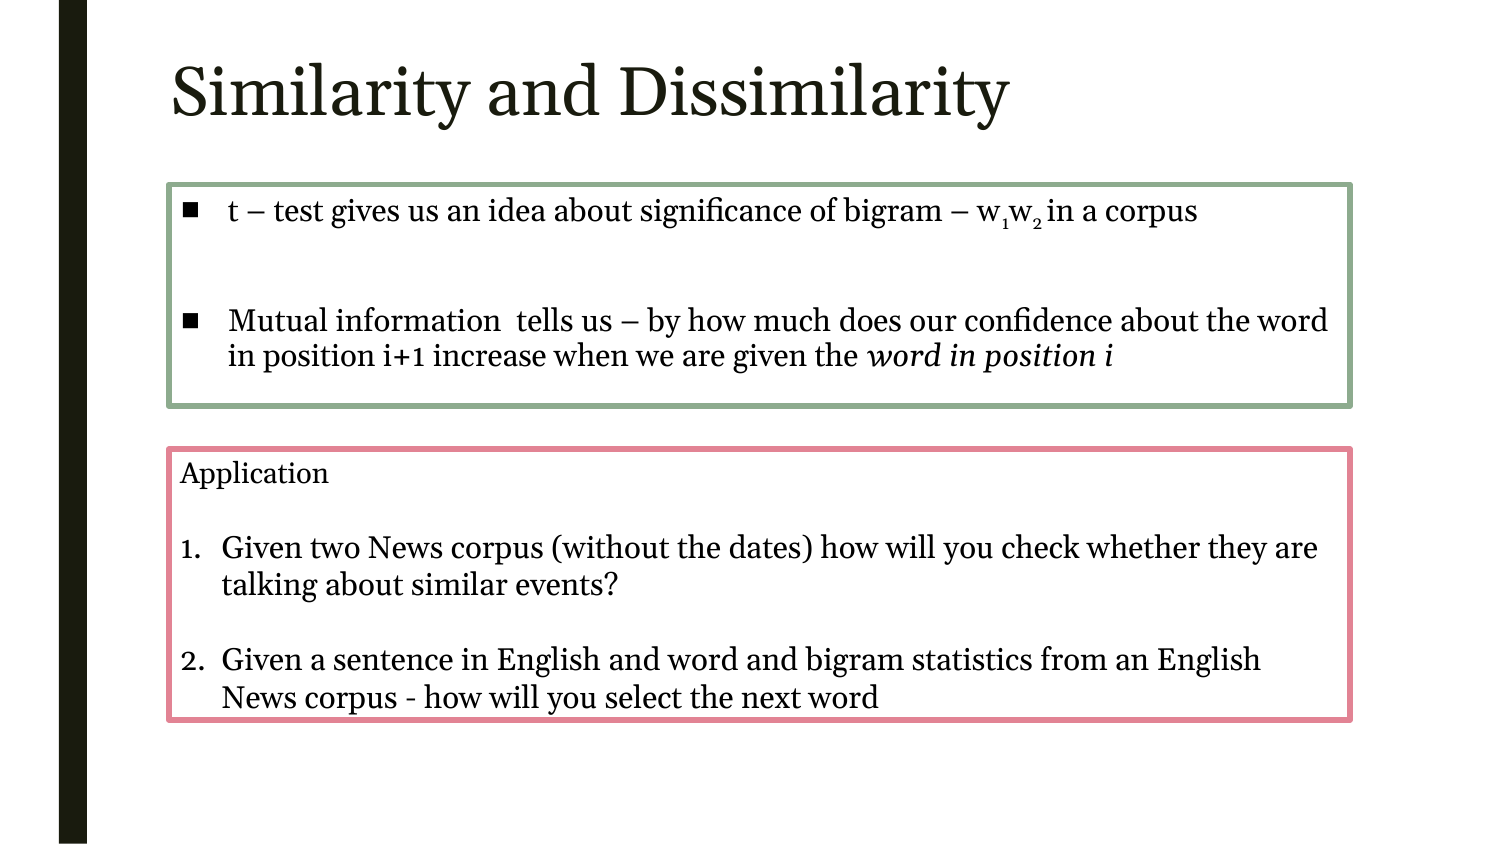

# Similarity and Dissimilarity
t – test gives us an idea about significance of bigram – w1w2 in a corpus

Mutual information  tells us – by how much does our confidence about the word in position i+1 increase when we are given the word in position i
Application

Given two News corpus (without the dates) how will you check whether they are talking about similar events?

Given a sentence in English and word and bigram statistics from an English News corpus - how will you select the next word